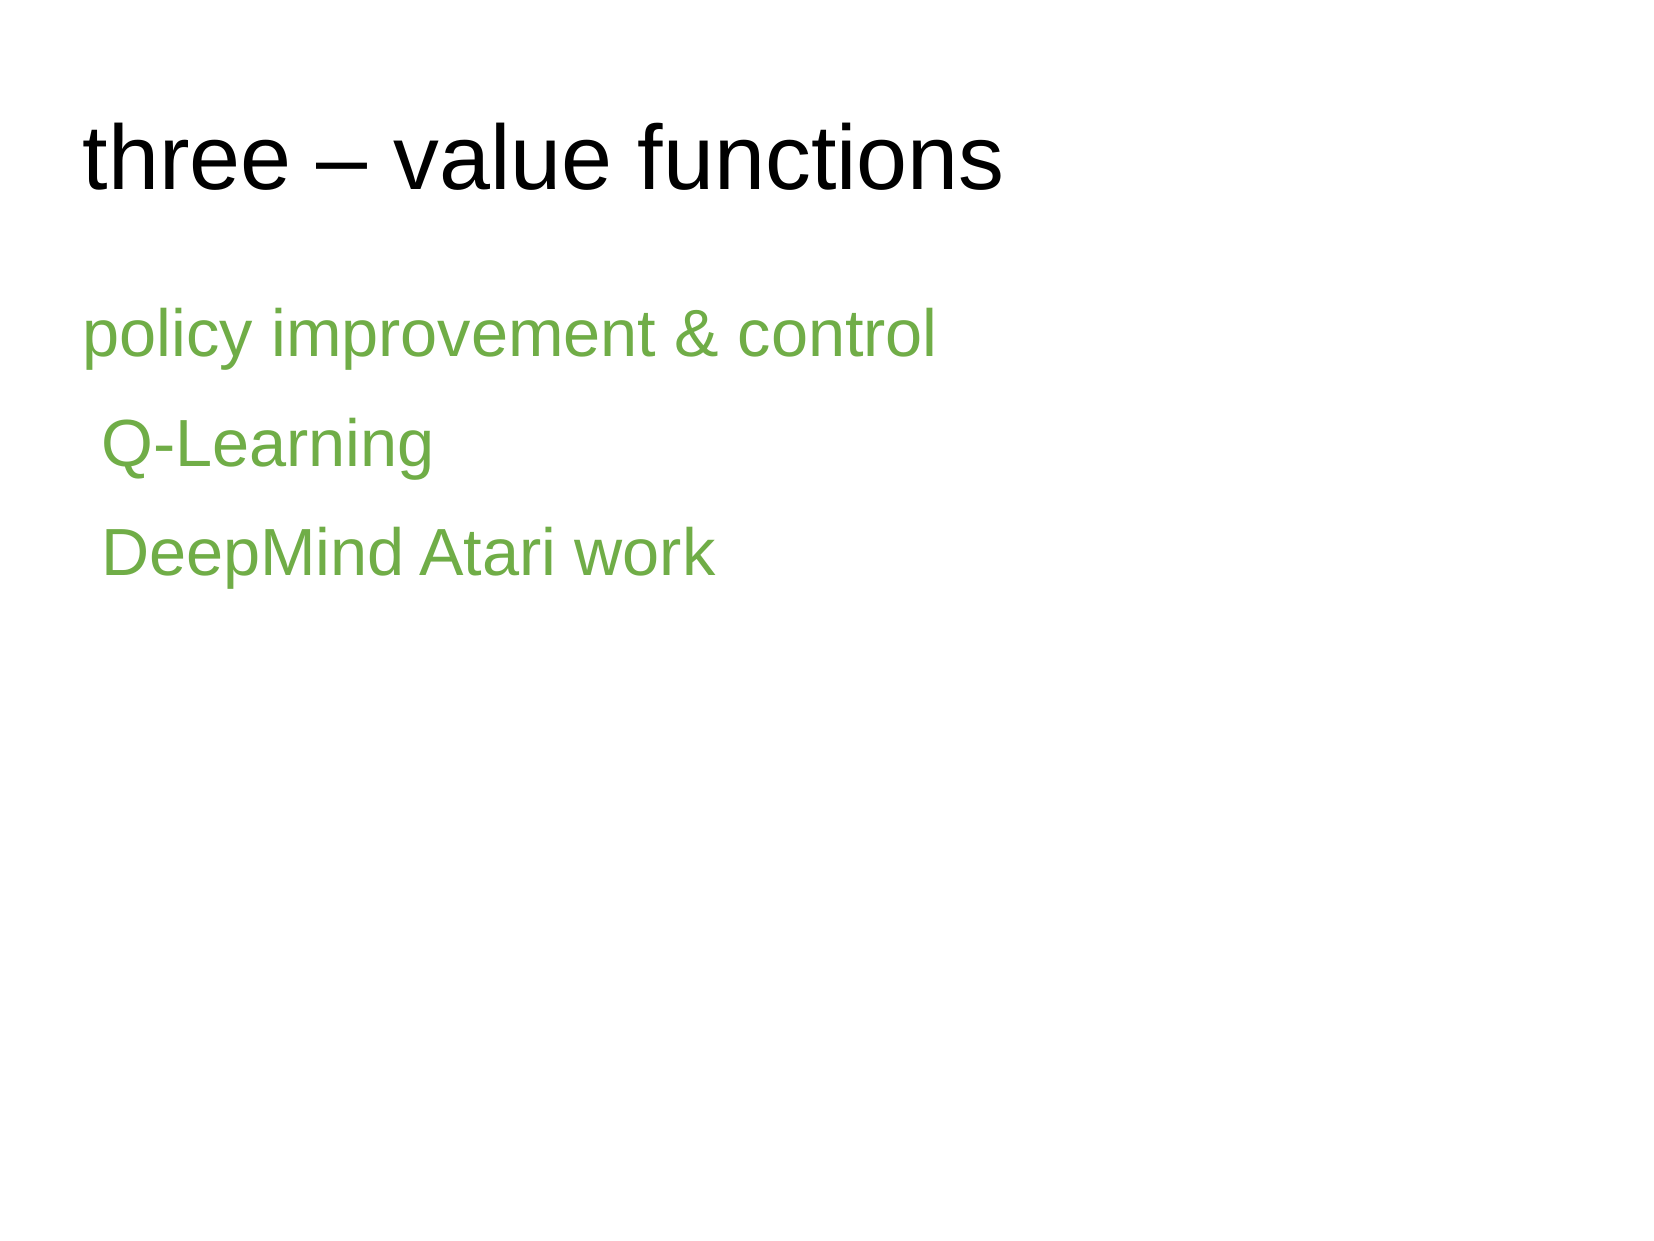

three – value functions
policy improvement & control
 Q-Learning
 DeepMind Atari work